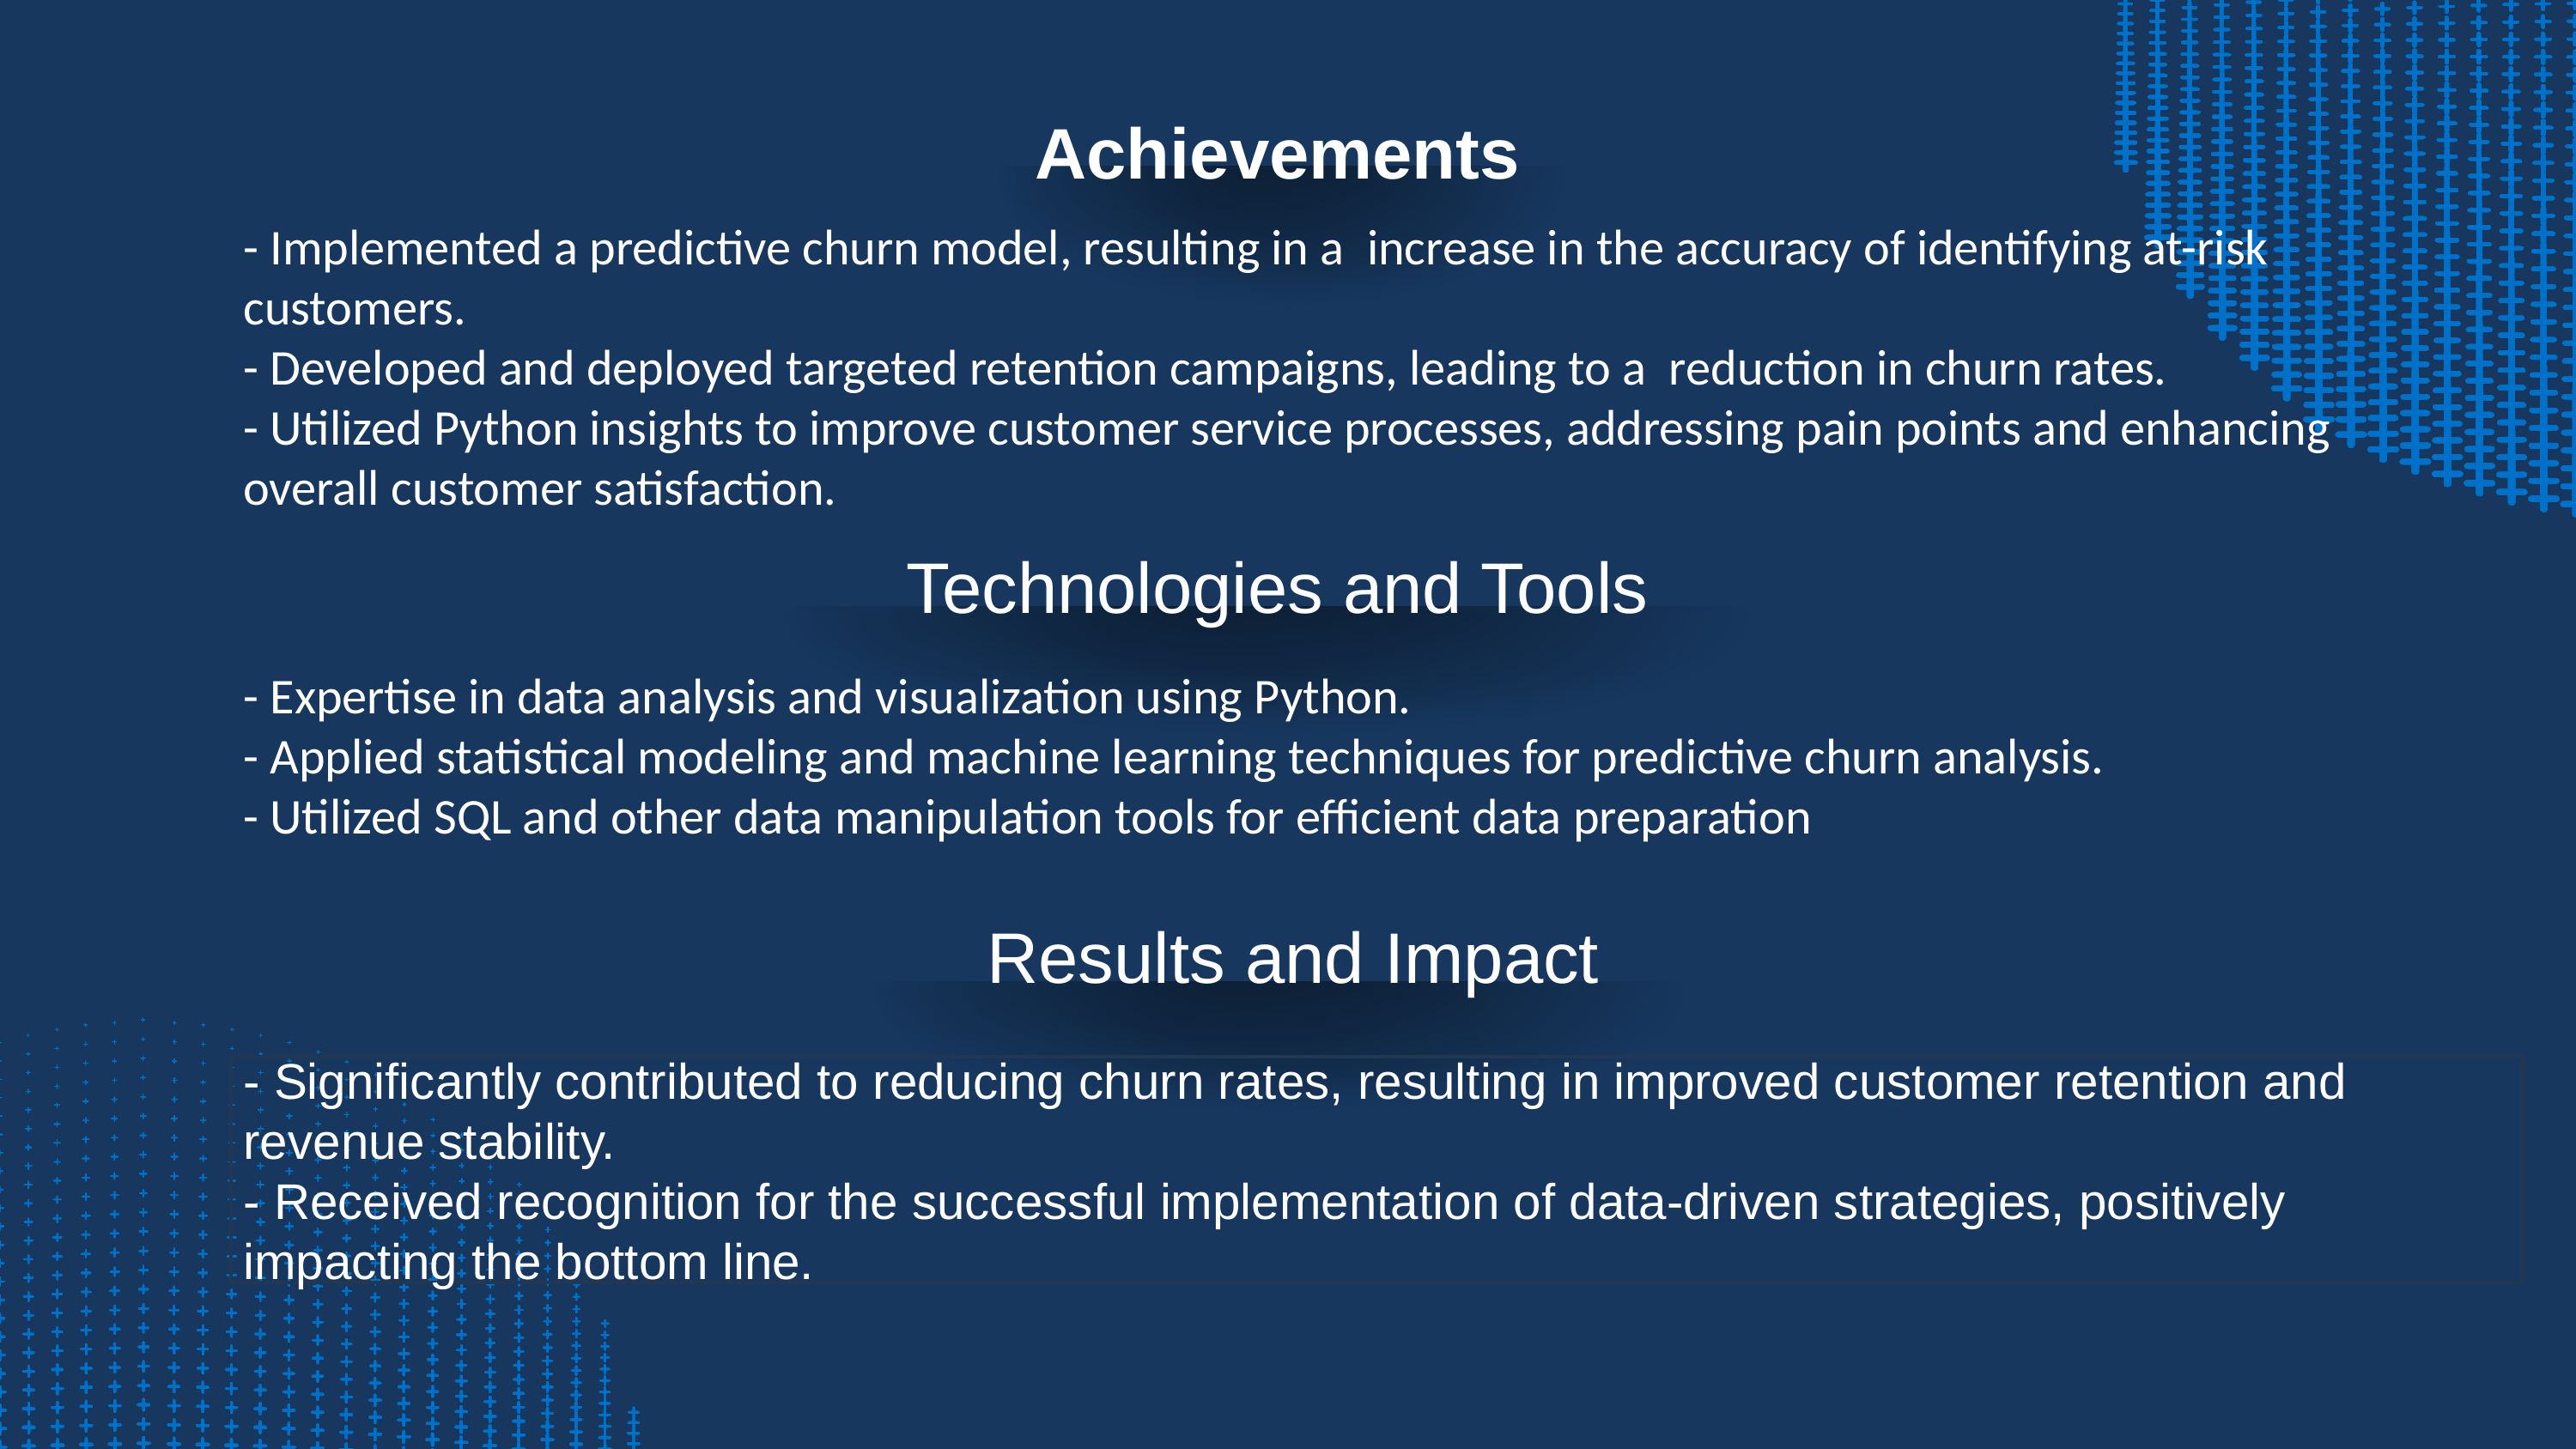

Achievements

- Implemented a predictive churn model, resulting in a  increase in the accuracy of identifying at-risk customers.
- Developed and deployed targeted retention campaigns, leading to a  reduction in churn rates.
- Utilized Python insights to improve customer service processes, addressing pain points and enhancing overall customer satisfaction.
Technologies and Tools
- Expertise in data analysis and visualization using Python.
- Applied statistical modeling and machine learning techniques for predictive churn analysis.
- Utilized SQL and other data manipulation tools for efficient data preparation

Results and Impact

- Significantly contributed to reducing churn rates, resulting in improved customer retention and revenue stability.
- Received recognition for the successful implementation of data-driven strategies, positively impacting the bottom line.